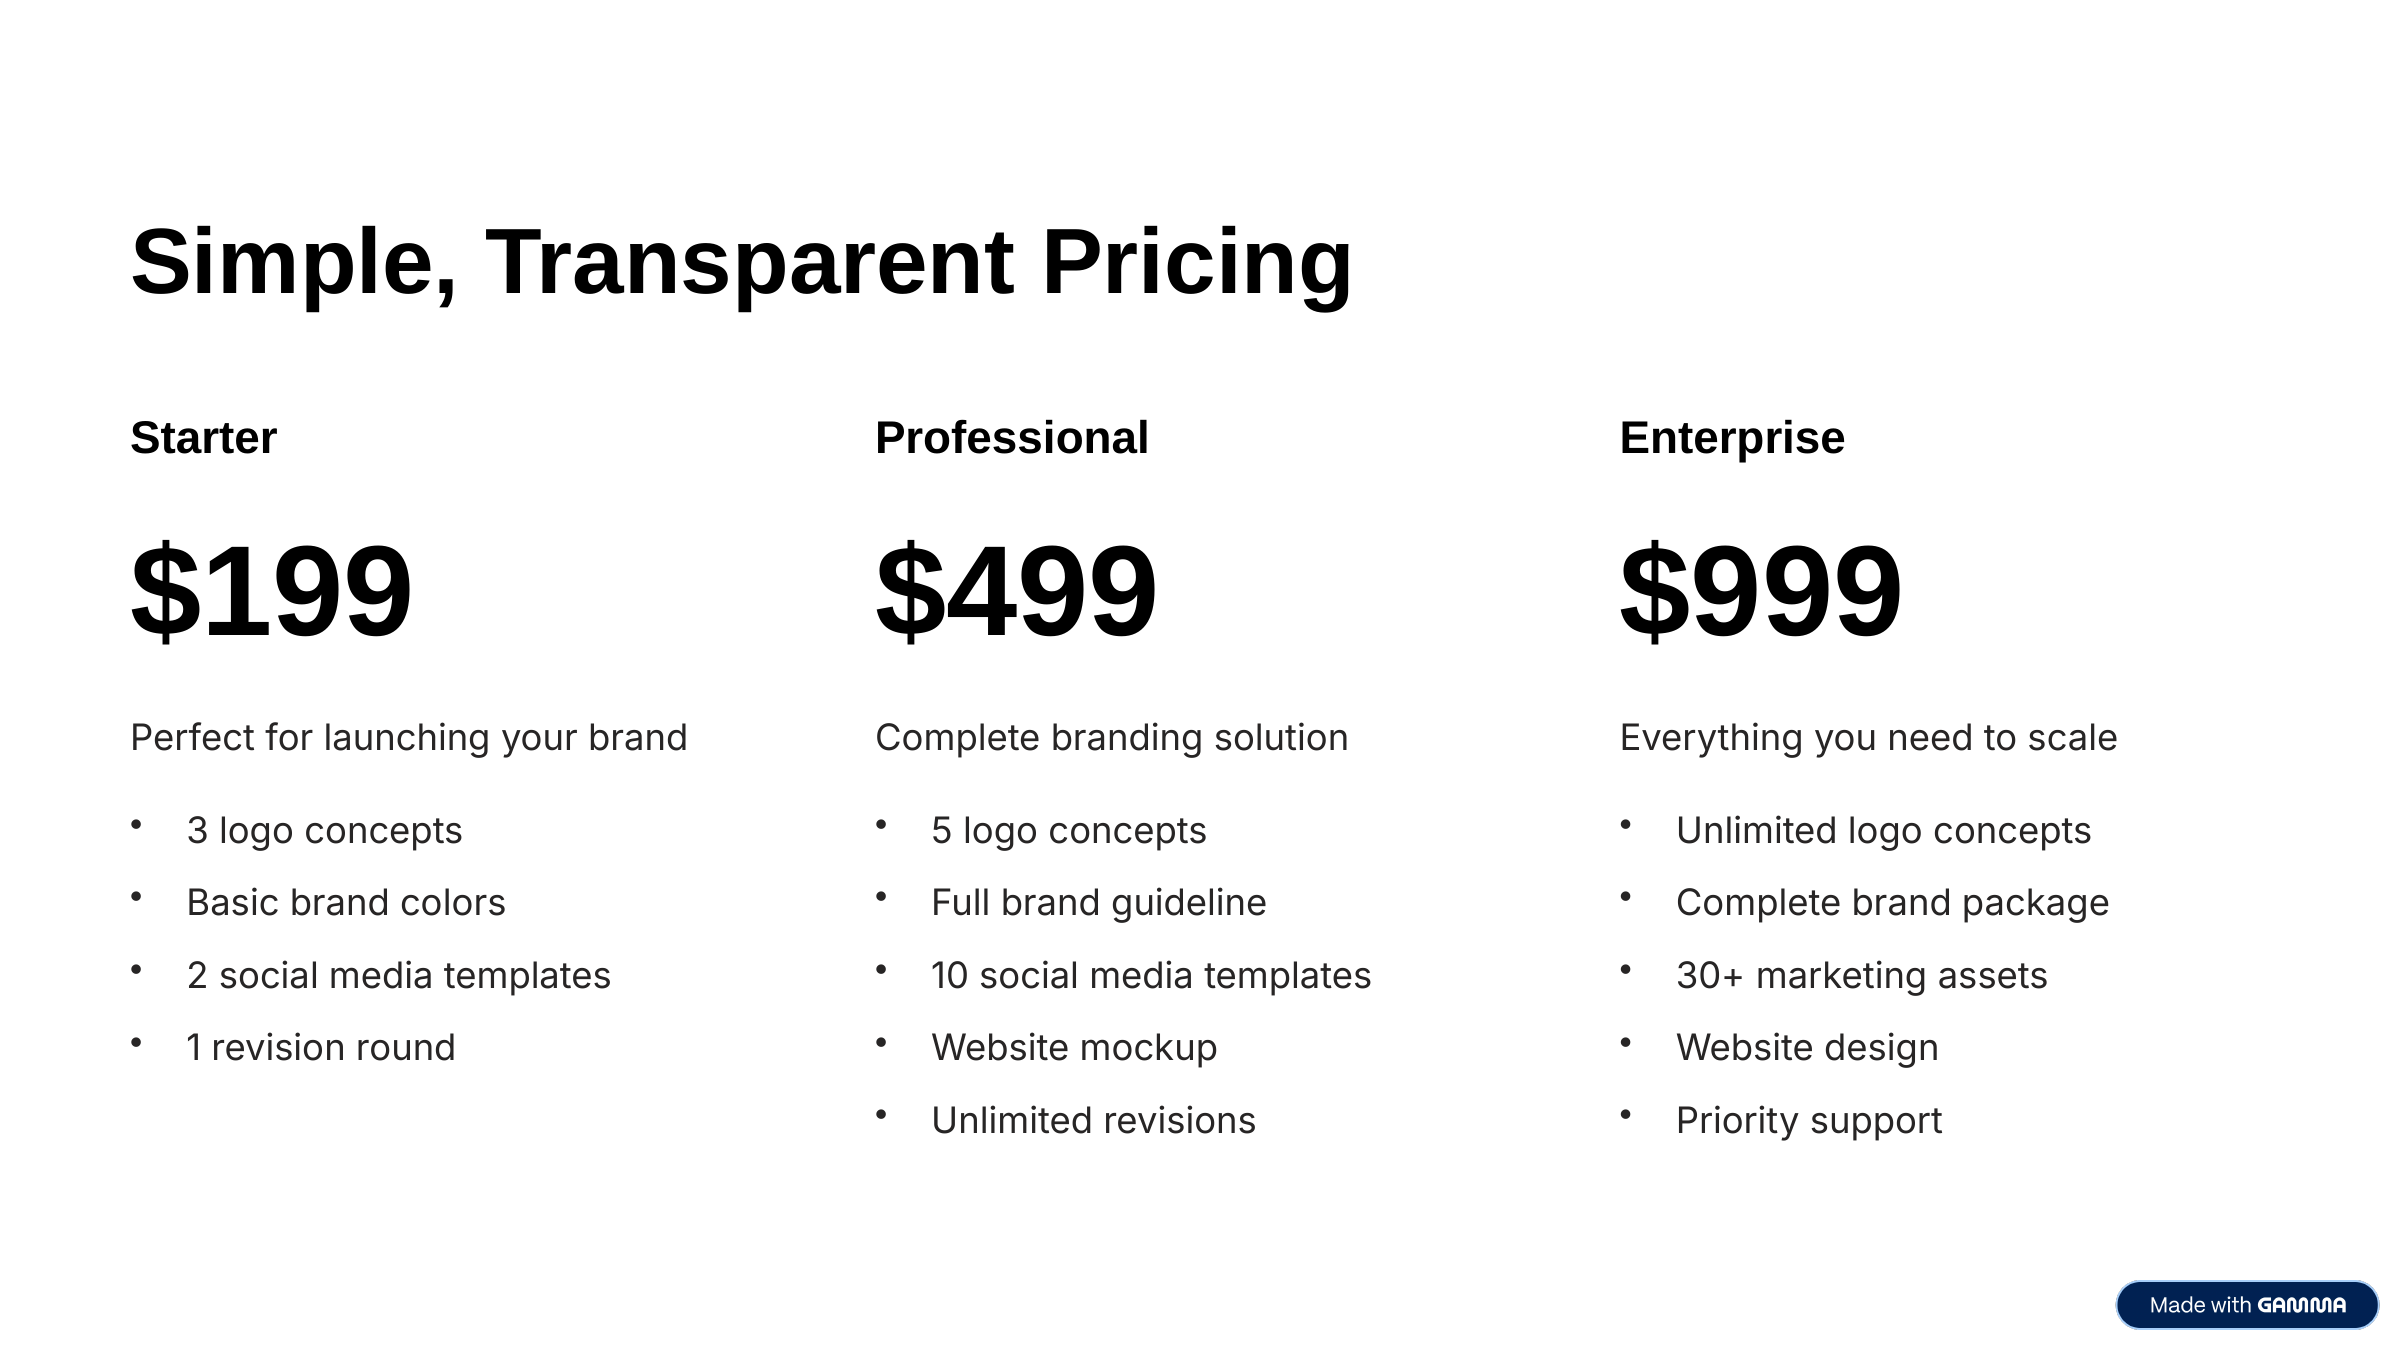

Simple, Transparent Pricing
Starter
Professional
Enterprise
$199
$499
$999
Perfect for launching your brand
Complete branding solution
Everything you need to scale
3 logo concepts
5 logo concepts
Unlimited logo concepts
Basic brand colors
Full brand guideline
Complete brand package
2 social media templates
10 social media templates
30+ marketing assets
1 revision round
Website mockup
Website design
Unlimited revisions
Priority support